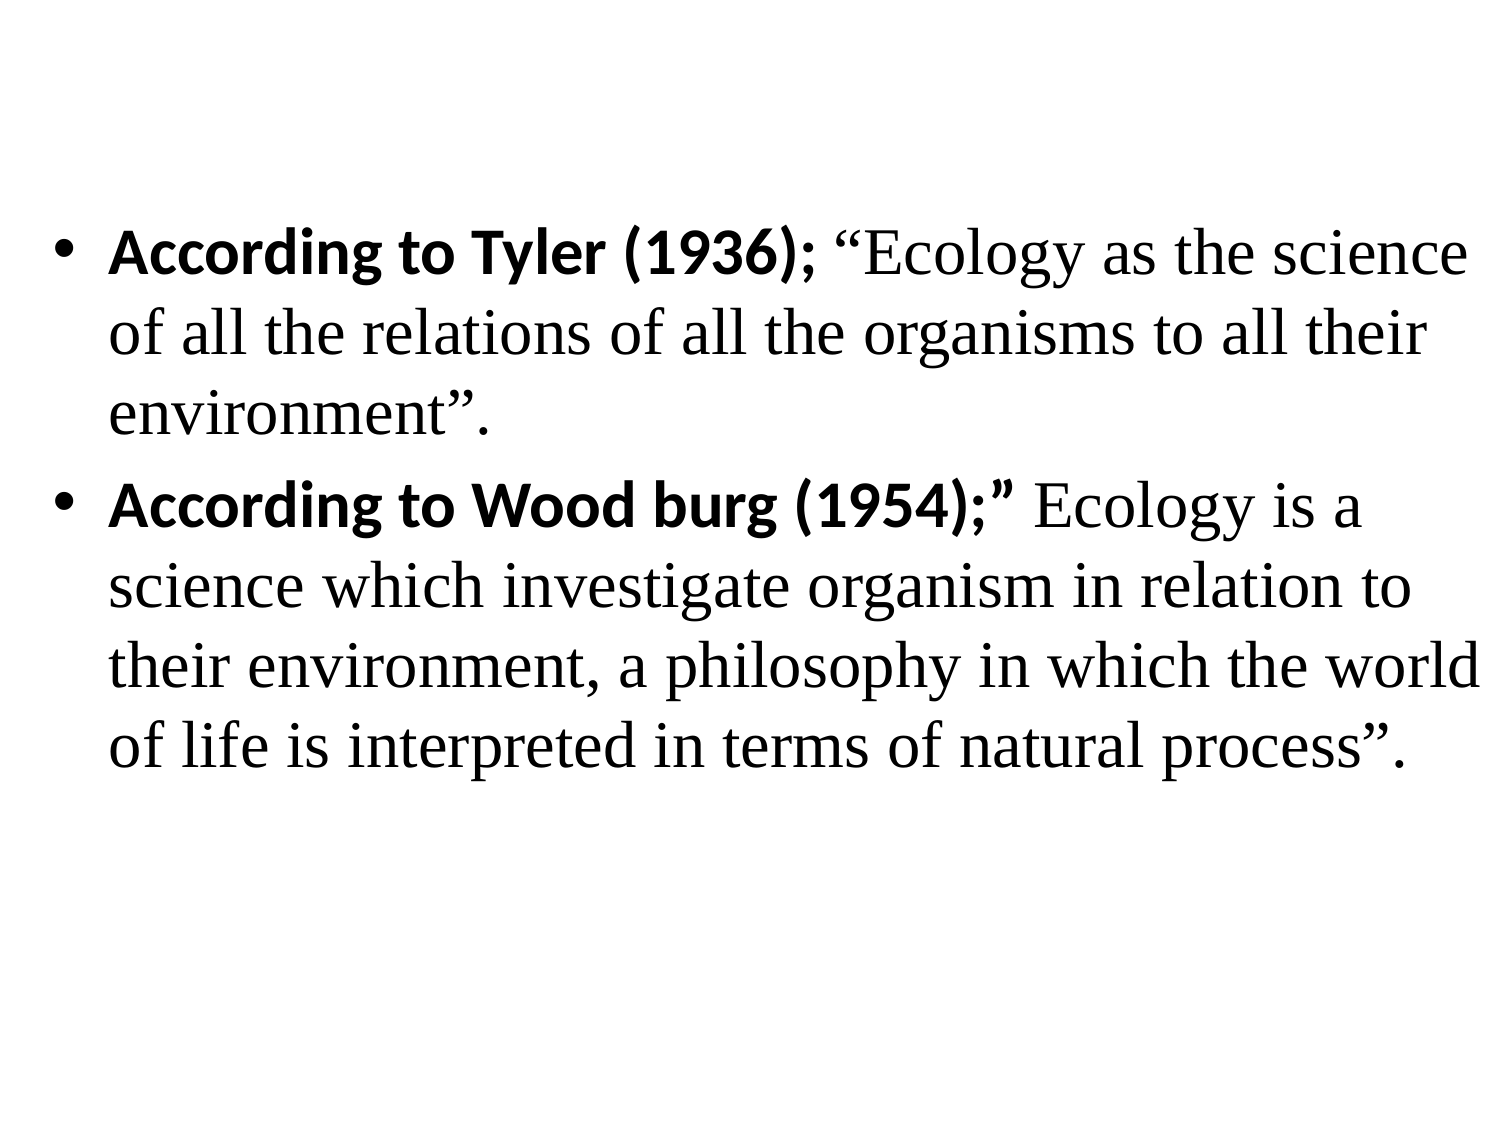

According to Tyler (1936); “Ecology as the science of all the relations of all the organisms to all their environment”.
According to Wood burg (1954);” Ecology is a science which investigate organism in relation to their environment, a philosophy in which the world of life is interpreted in terms of natural process”.